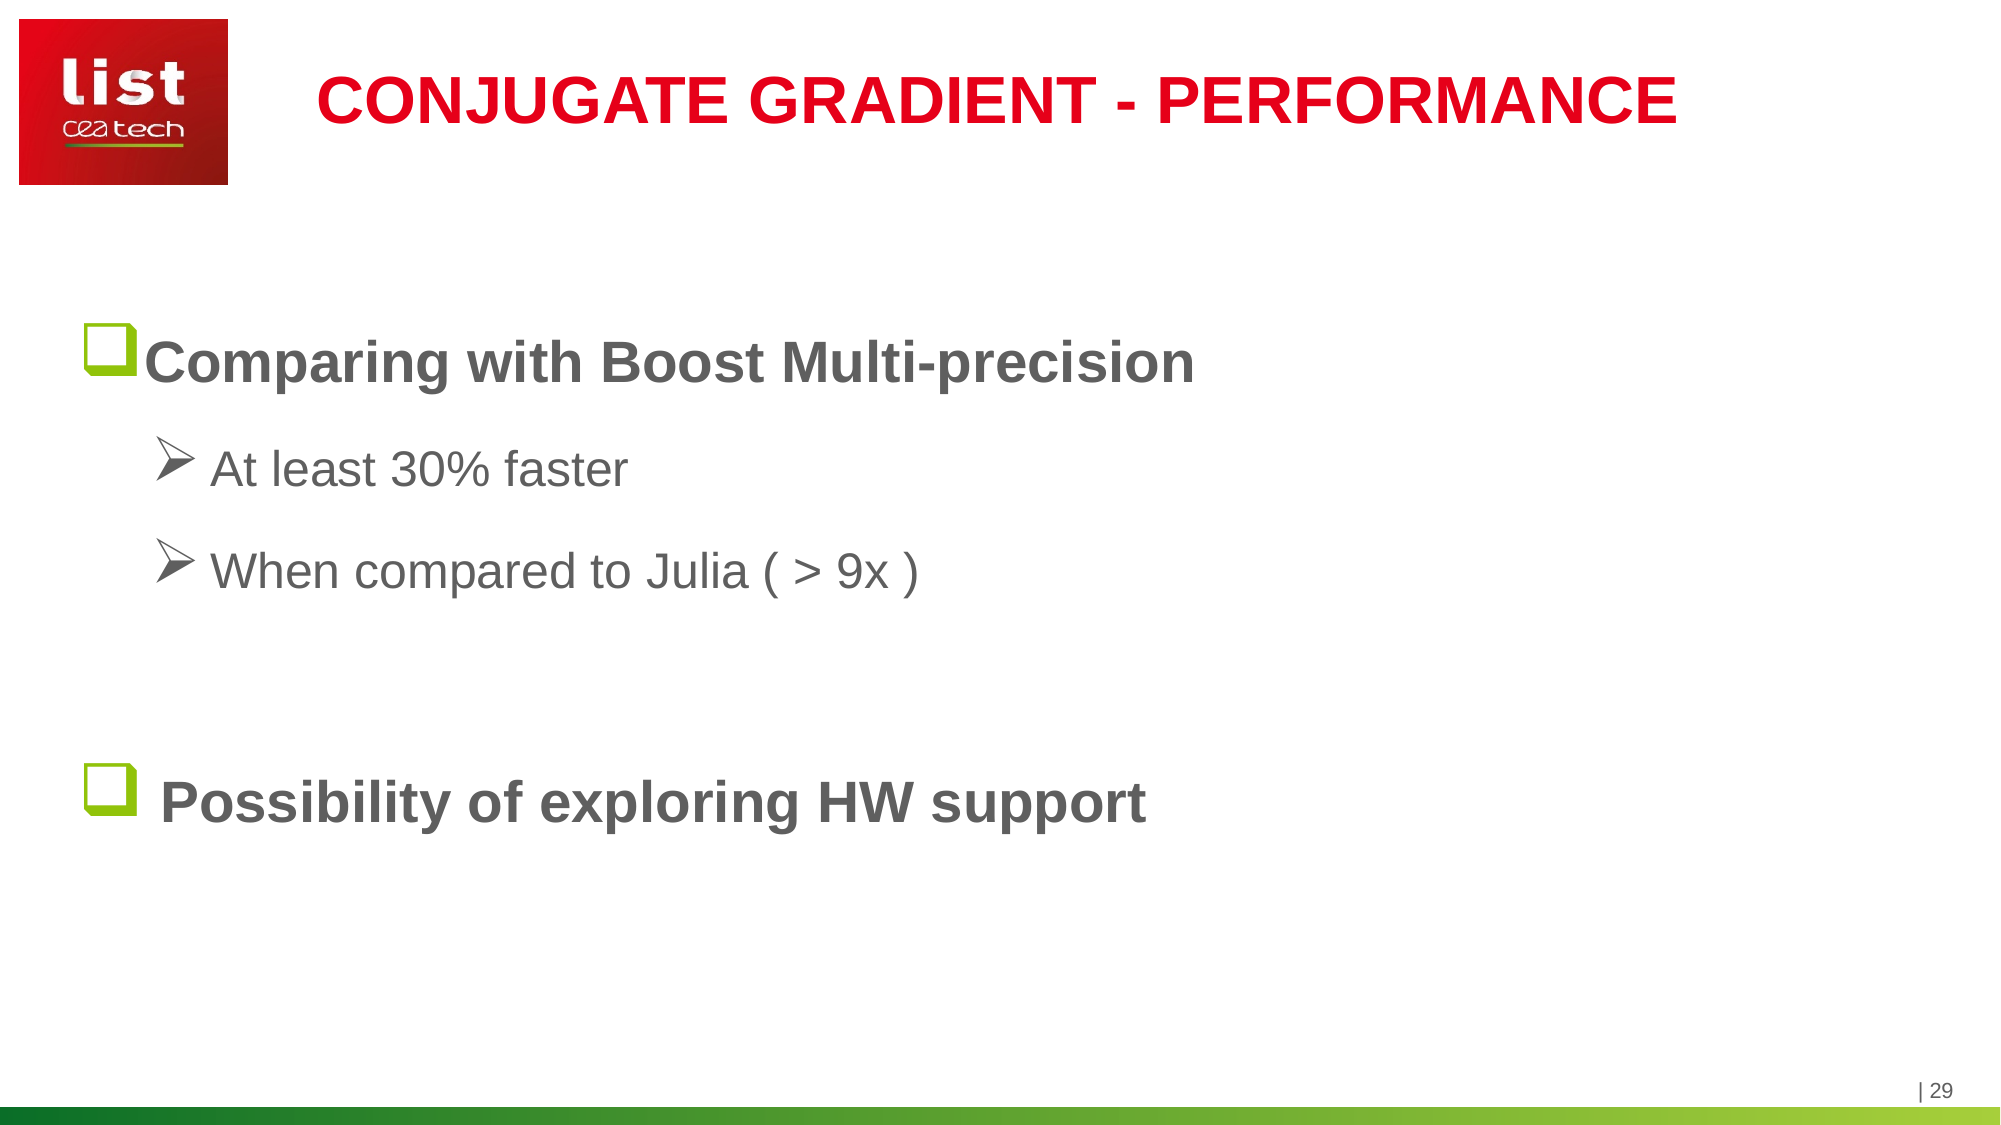

Conjugate gradient - Performance

Comparing with Boost Multi-precision
At least 30% faster
When compared to Julia ( > 9x )

 Possibility of exploring HW support